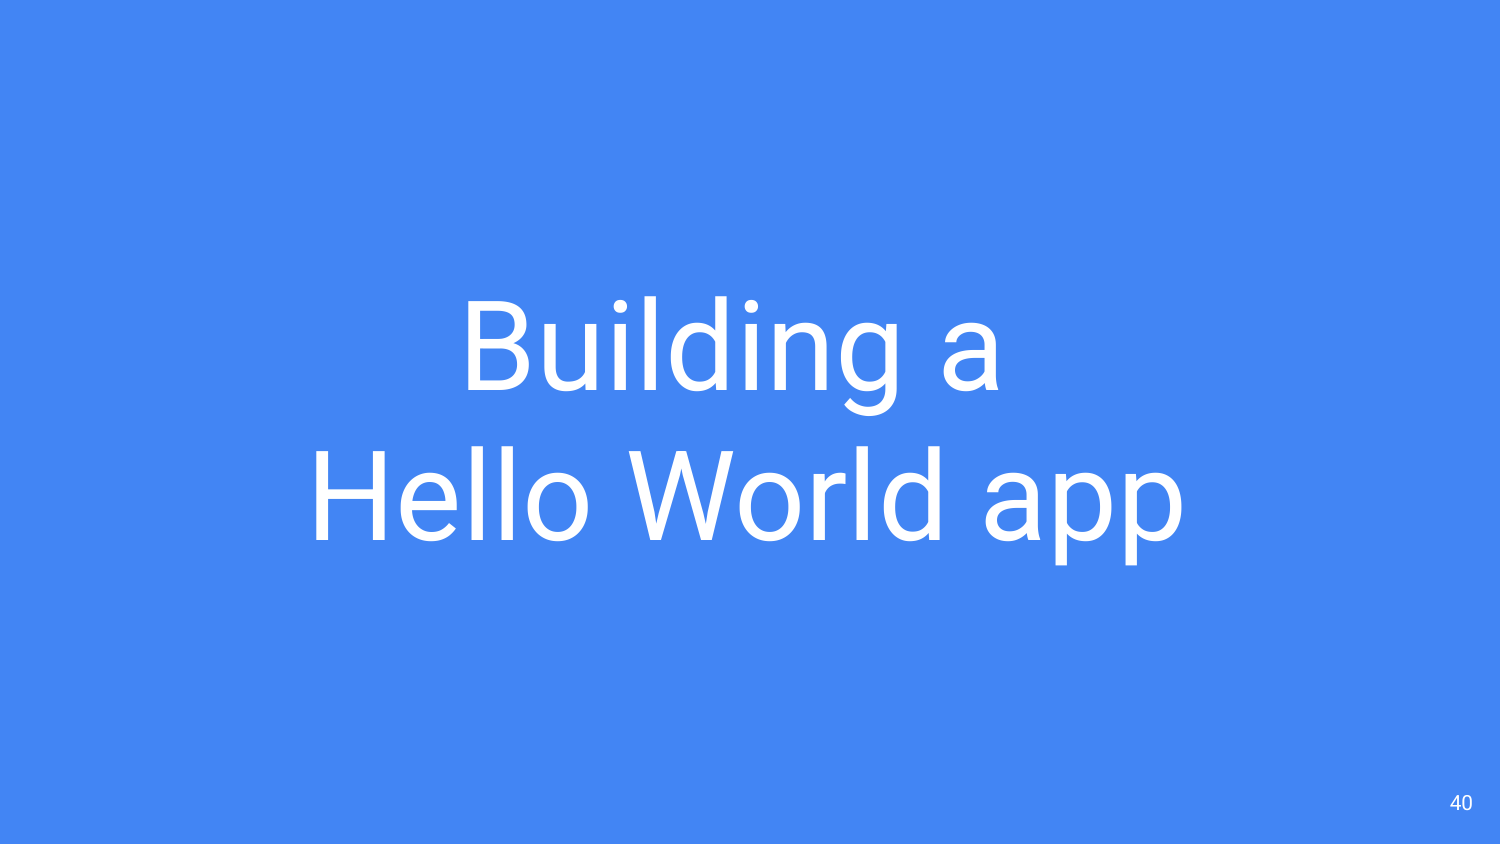

# Building a
Hello World app
40